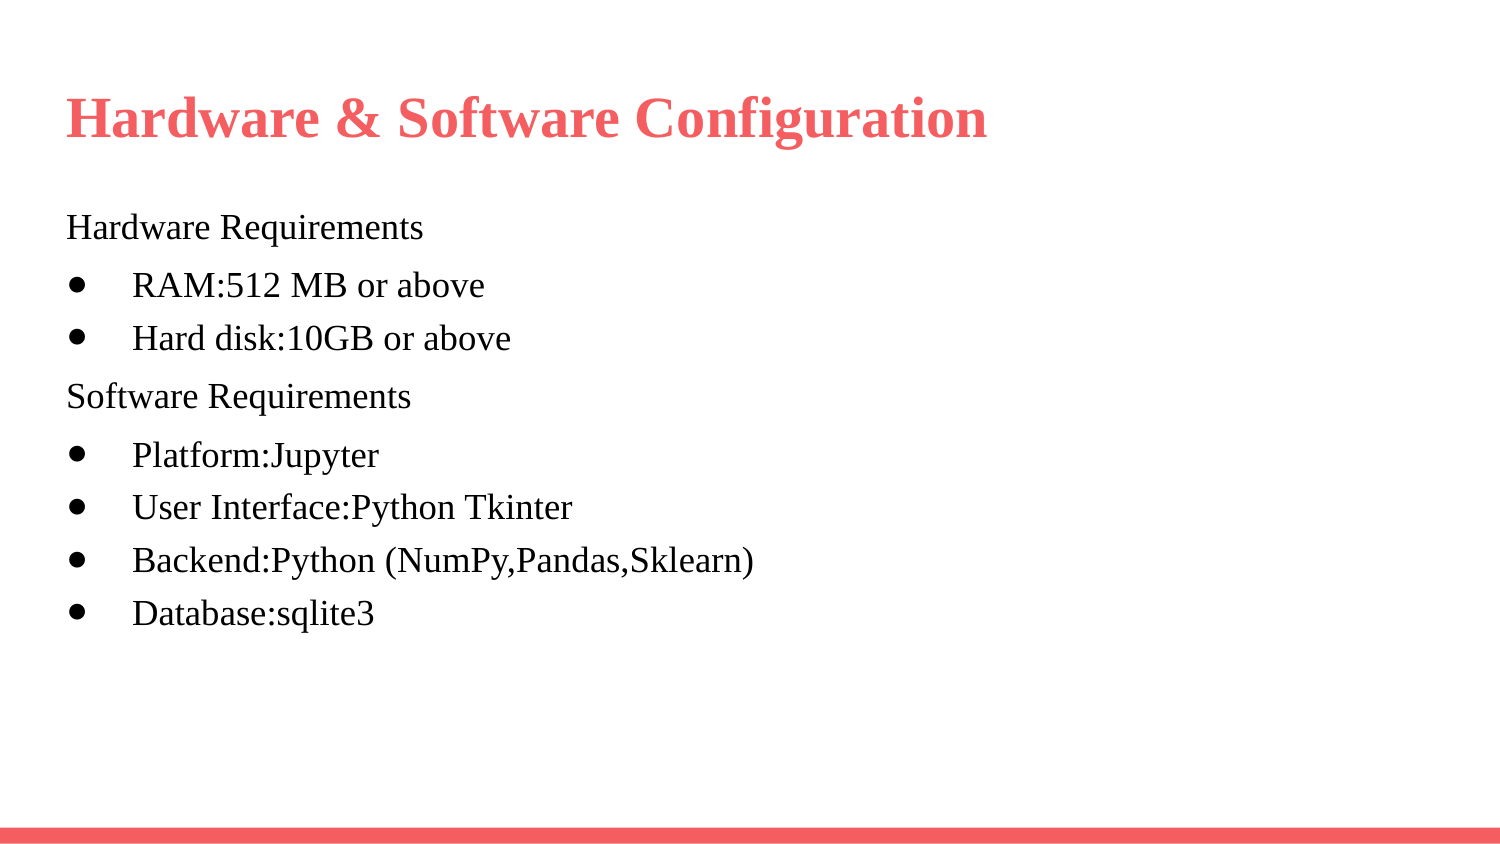

# Hardware & Software Configuration
Hardware Requirements
RAM:512 MB or above
Hard disk:10GB or above
Software Requirements
Platform:Jupyter
User Interface:Python Tkinter
Backend:Python (NumPy,Pandas,Sklearn)
Database:sqlite3